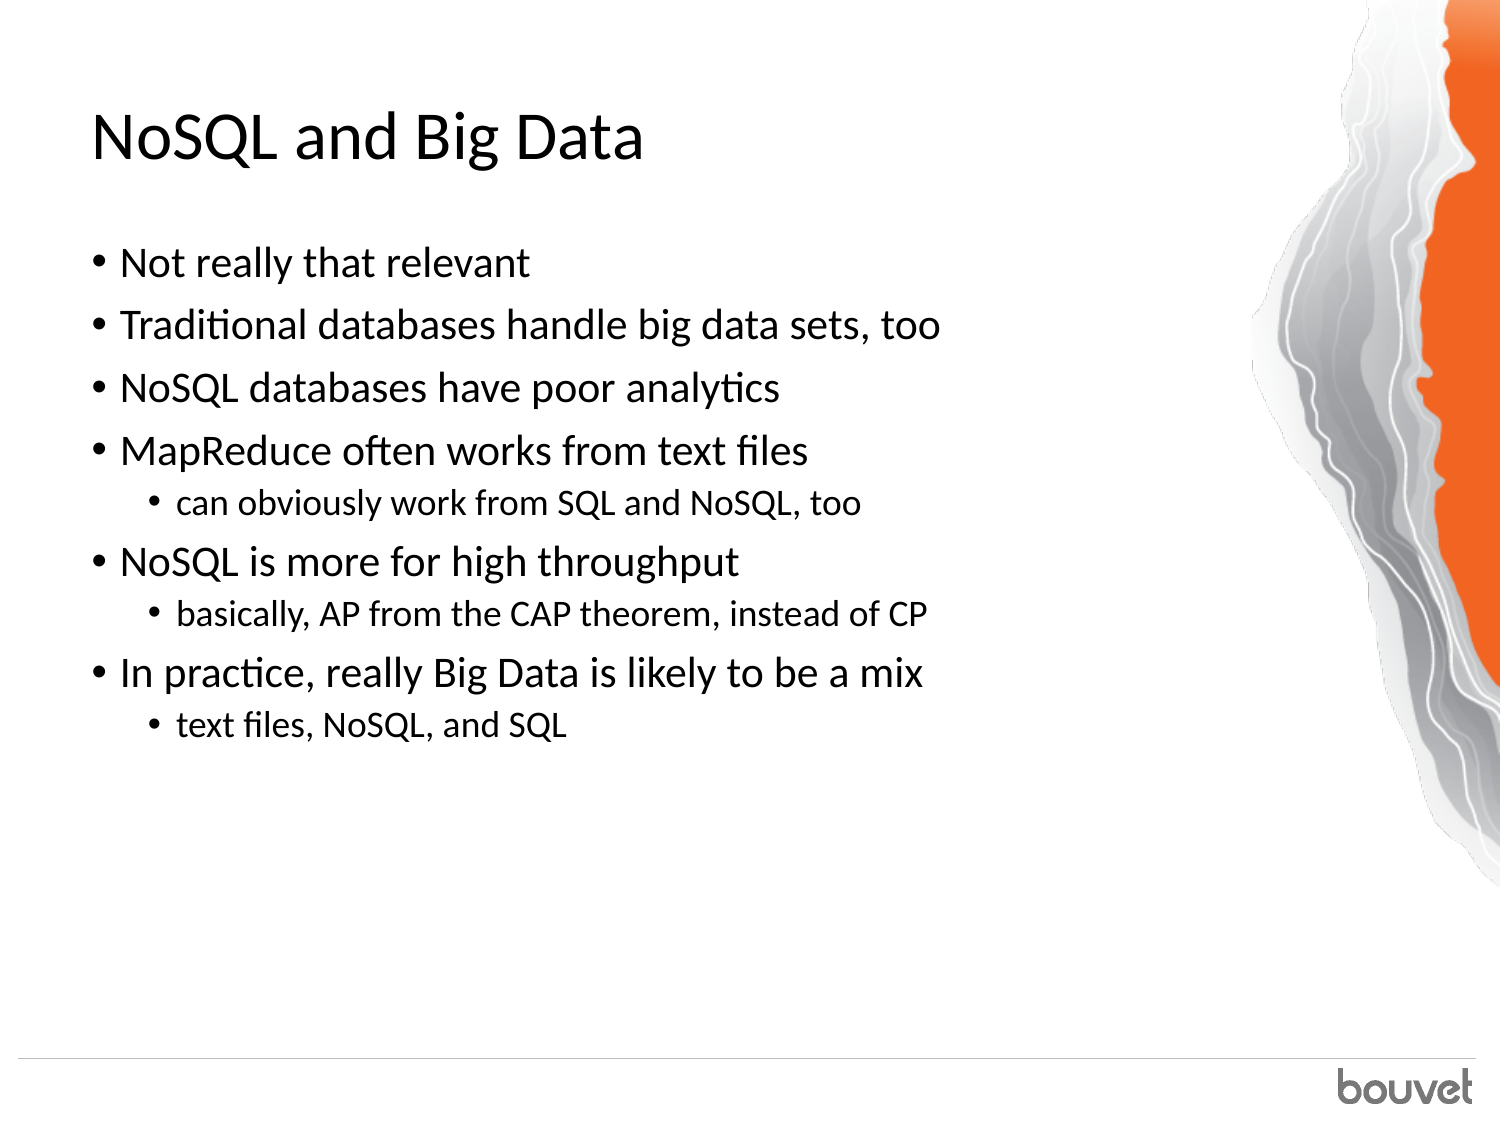

# NoSQL and Big Data
Not really that relevant
Traditional databases handle big data sets, too
NoSQL databases have poor analytics
MapReduce often works from text files
can obviously work from SQL and NoSQL, too
NoSQL is more for high throughput
basically, AP from the CAP theorem, instead of CP
In practice, really Big Data is likely to be a mix
text files, NoSQL, and SQL